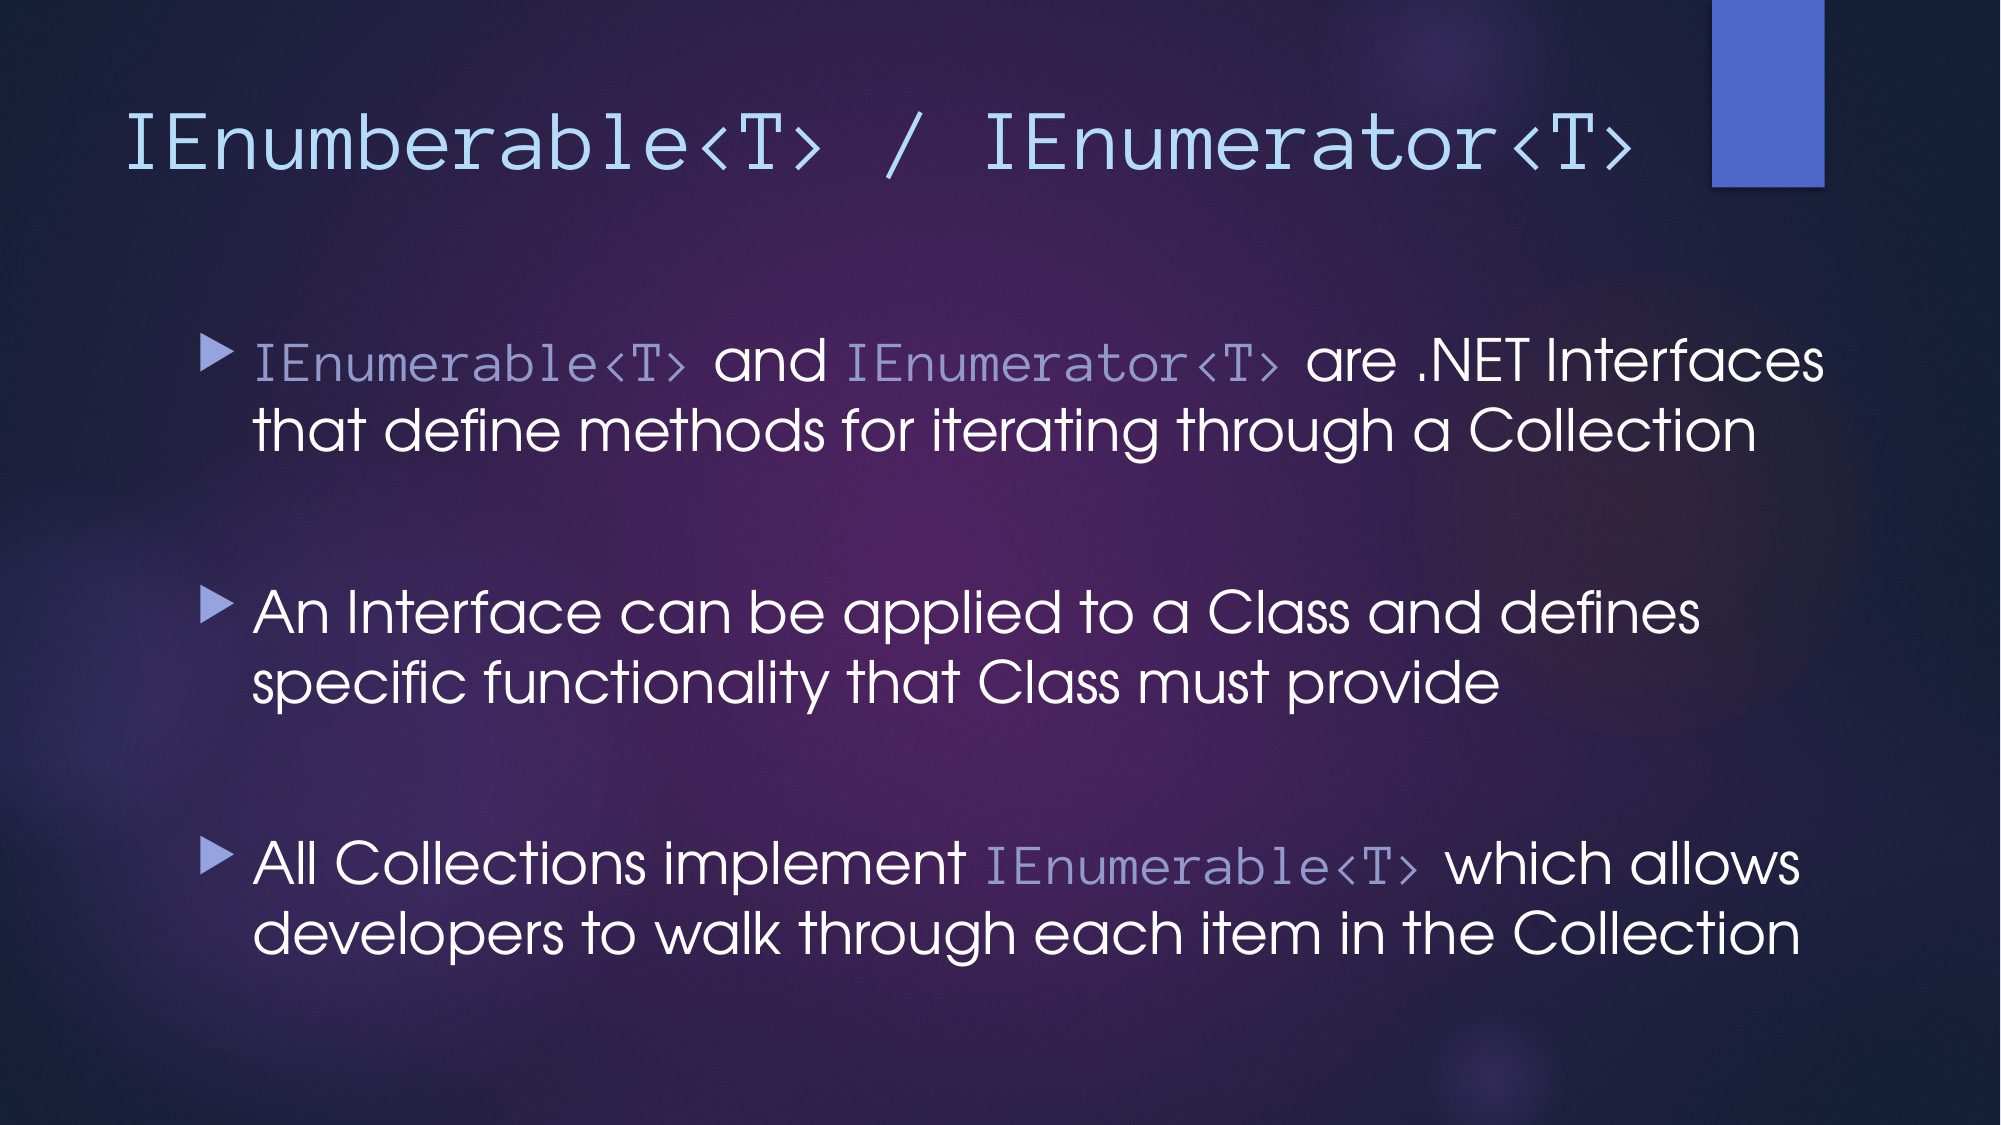

# IEnumberable<T> / IEnumerator<T>
IEnumerable<T> and IEnumerator<T> are .NET Interfaces that define methods for iterating through a Collection

An Interface can be applied to a Class and defines specific functionality that Class must provide

All Collections implement IEnumerable<T> which allows developers to walk through each item in the Collection